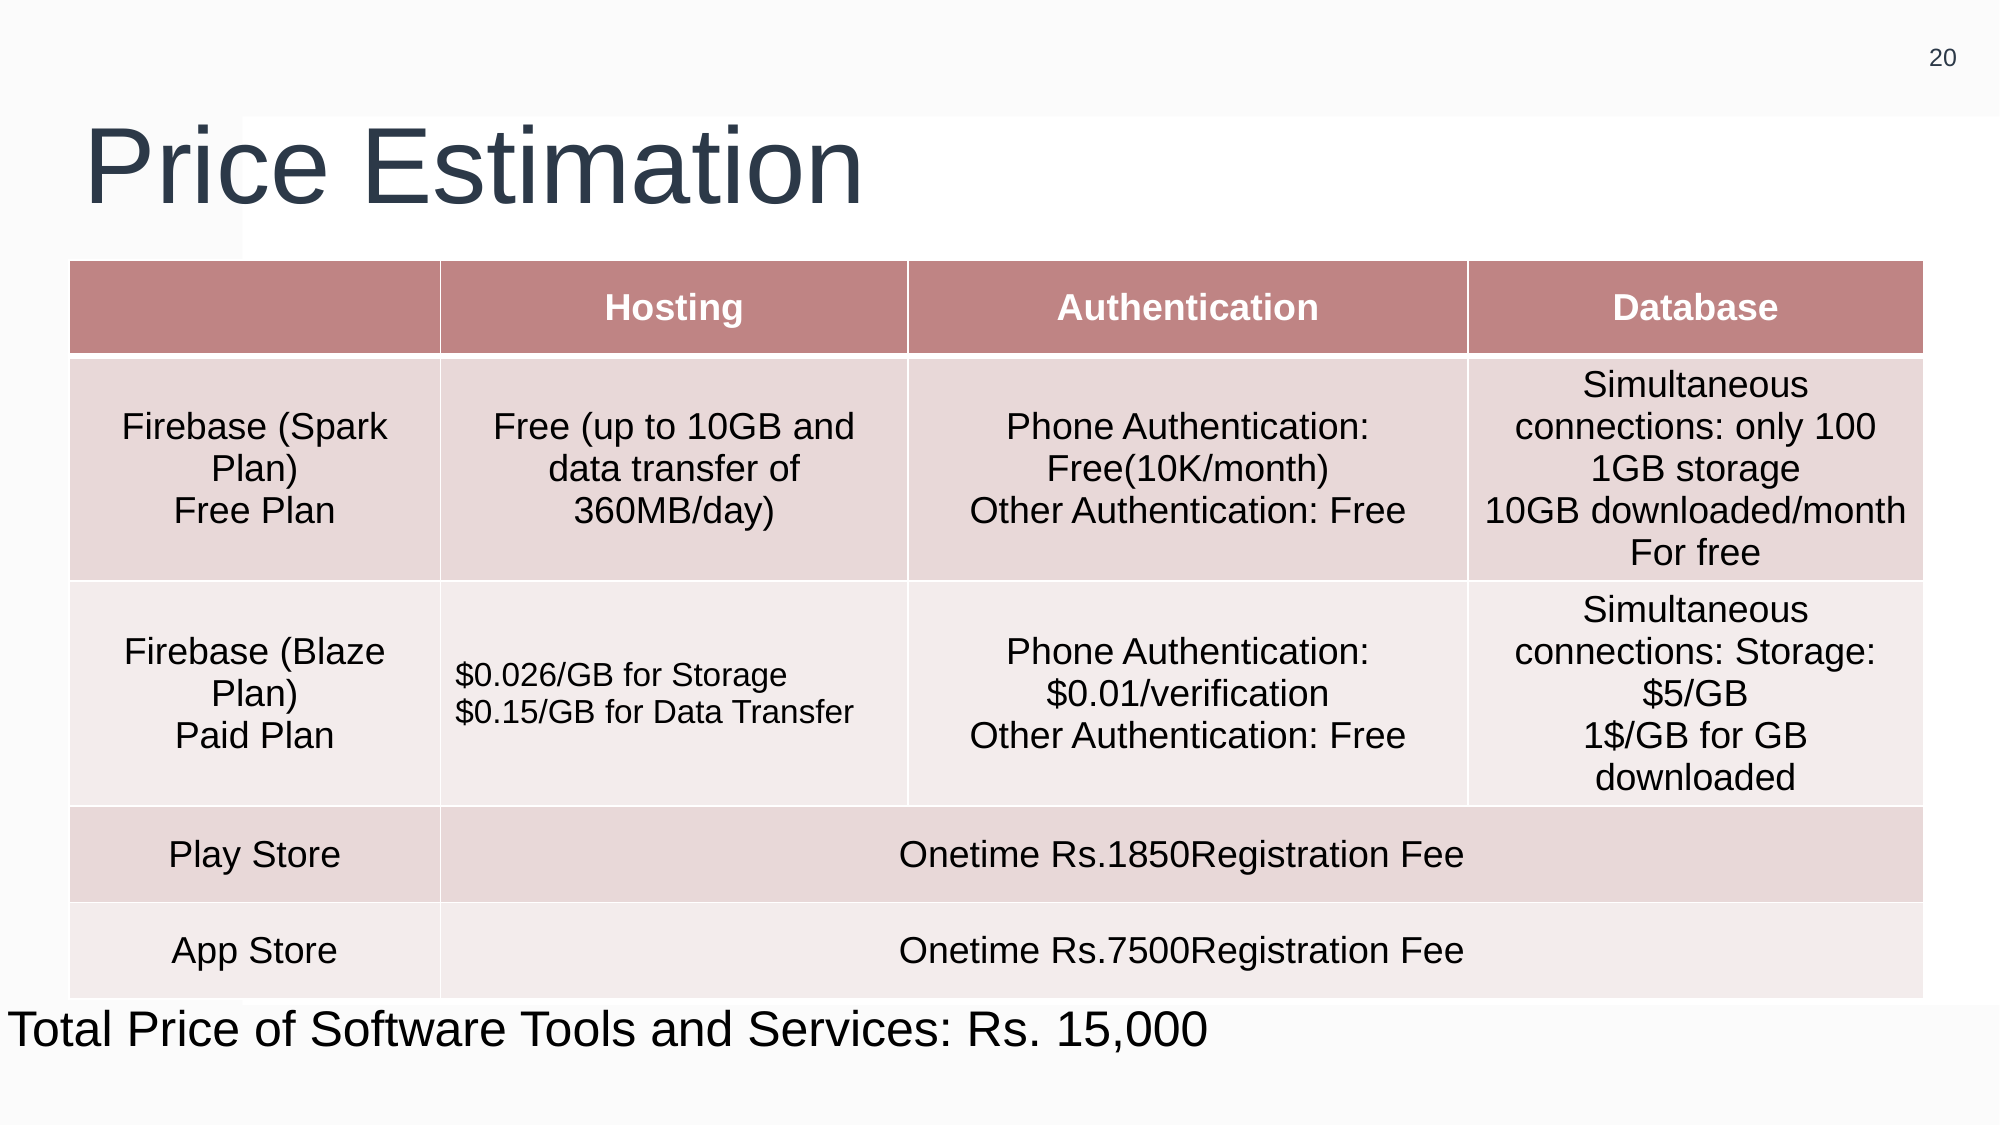

20
# Price Estimation
|  | Hosting | Authentication | Database |
| --- | --- | --- | --- |
| Firebase (Spark Plan) Free Plan | Free (up to 10GB and data transfer of 360MB/day) | Phone Authentication: Free(10K/month) Other Authentication: Free | Simultaneous connections: only 100 1GB storage 10GB downloaded/month For free |
| Firebase (Blaze Plan) Paid Plan | $0.026/GB for Storage $0.15/GB for Data Transfer | Phone Authentication: $0.01/verification Other Authentication: Free | Simultaneous connections: Storage: $5/GB 1$/GB for GB downloaded |
| Play Store | Onetime Rs.1850Registration Fee |  |  |
| App Store | Onetime Rs.7500Registration Fee | 2.2 | 1.7 |
Total Price of Software Tools and Services: Rs. 15,000